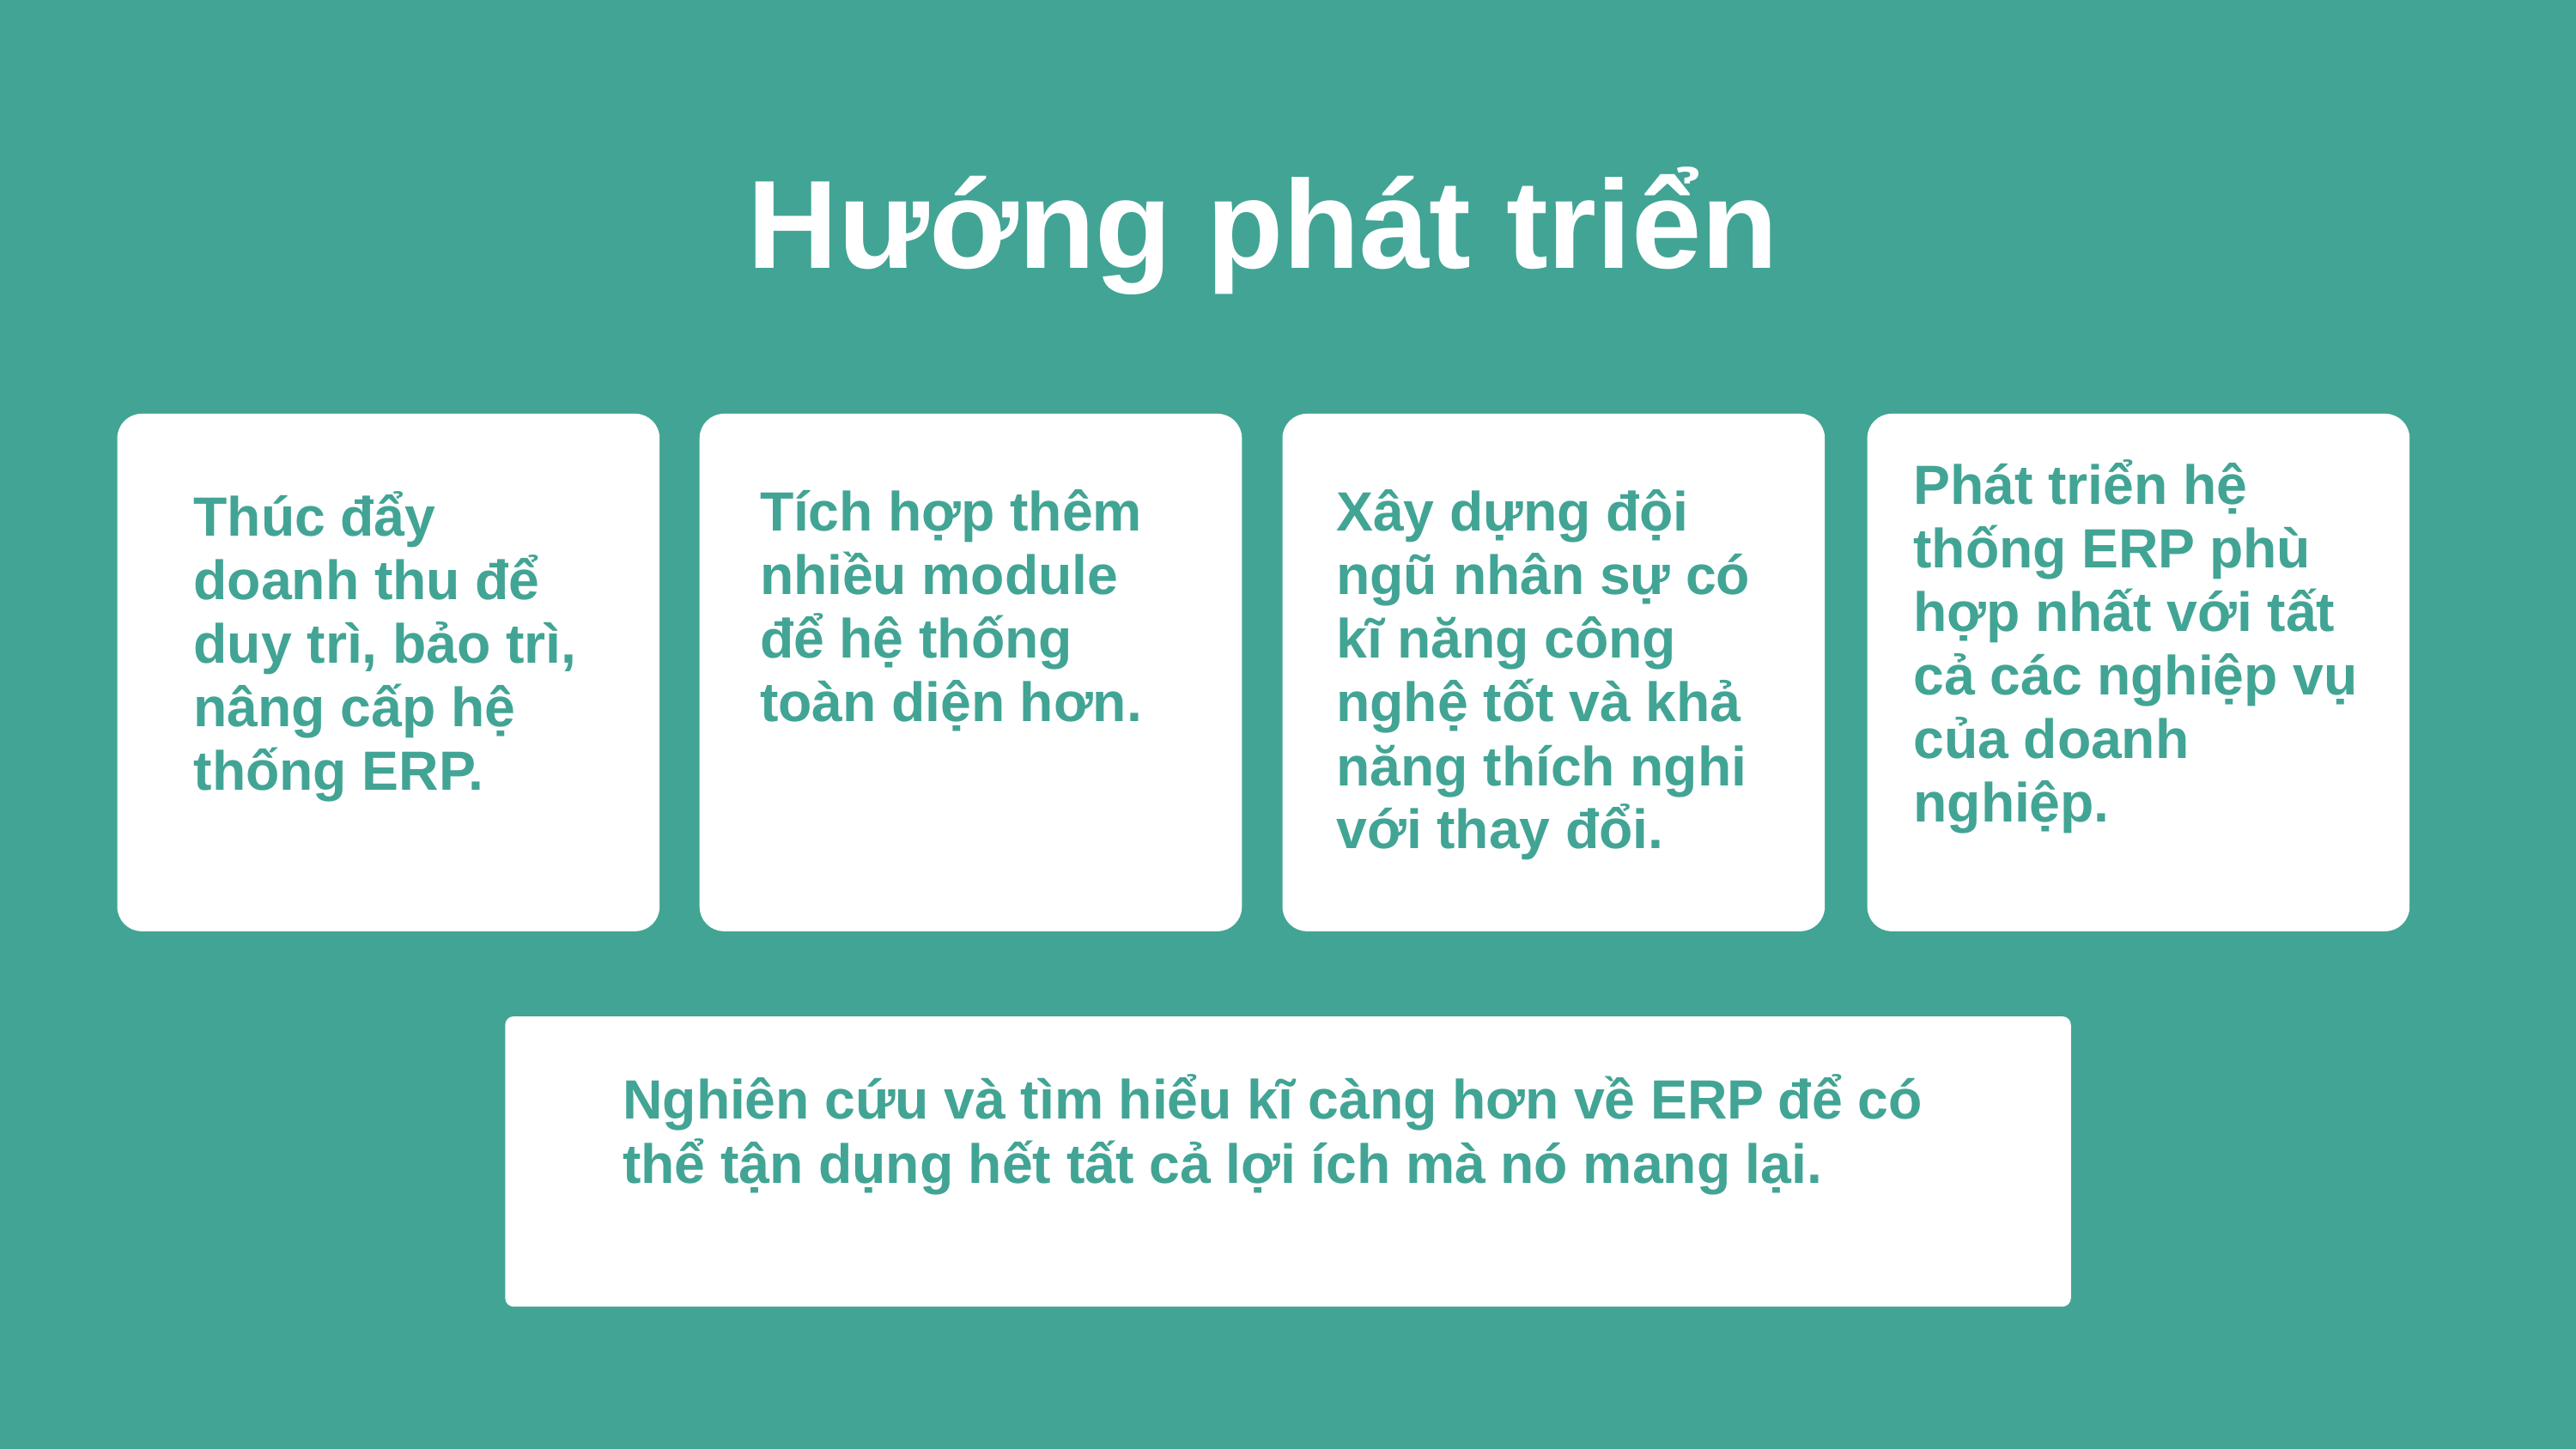

Hướng phát triển

Phát triển hệ thống ERP phù hợp nhất với tất cả các nghiệp vụ của doanh nghiệp.

Tích hợp thêm nhiều module để hệ thống toàn diện hơn.

Xây dựng đội ngũ nhân sự có kĩ năng công nghệ tốt và khả năng thích nghi với thay đổi.
Thúc đẩy doanh thu để duy trì, bảo trì, nâng cấp hệ thống ERP.

Nghiên cứu và tìm hiểu kĩ càng hơn về ERP để có thể tận dụng hết tất cả lợi ích mà nó mang lại.